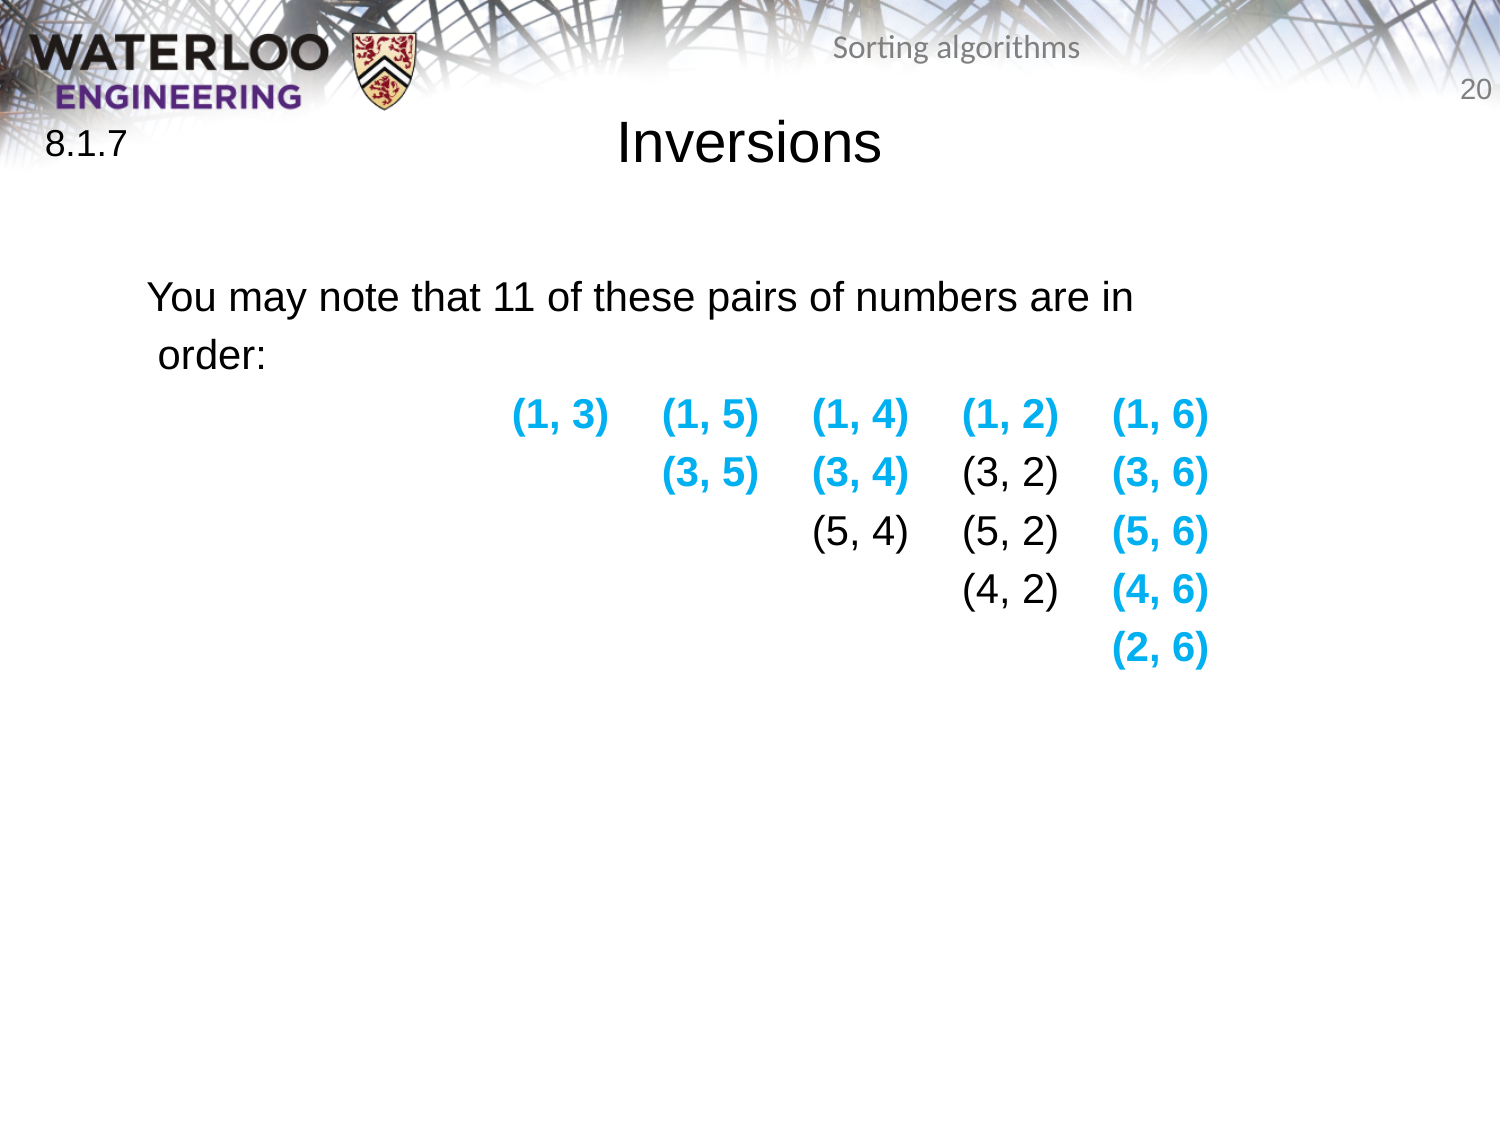

# Inversions
8.1.7
	You may note that 11 of these pairs of numbers are in
	 order:
			(1, 3)	(1, 5)	(1, 4)	(1, 2)	(1, 6)
    				(3, 5)	(3, 4)	(3, 2)	(3, 6)
  					(5, 4)	(5, 2)	(5, 6)
						(4, 2)	(4, 6)
  							(2, 6)